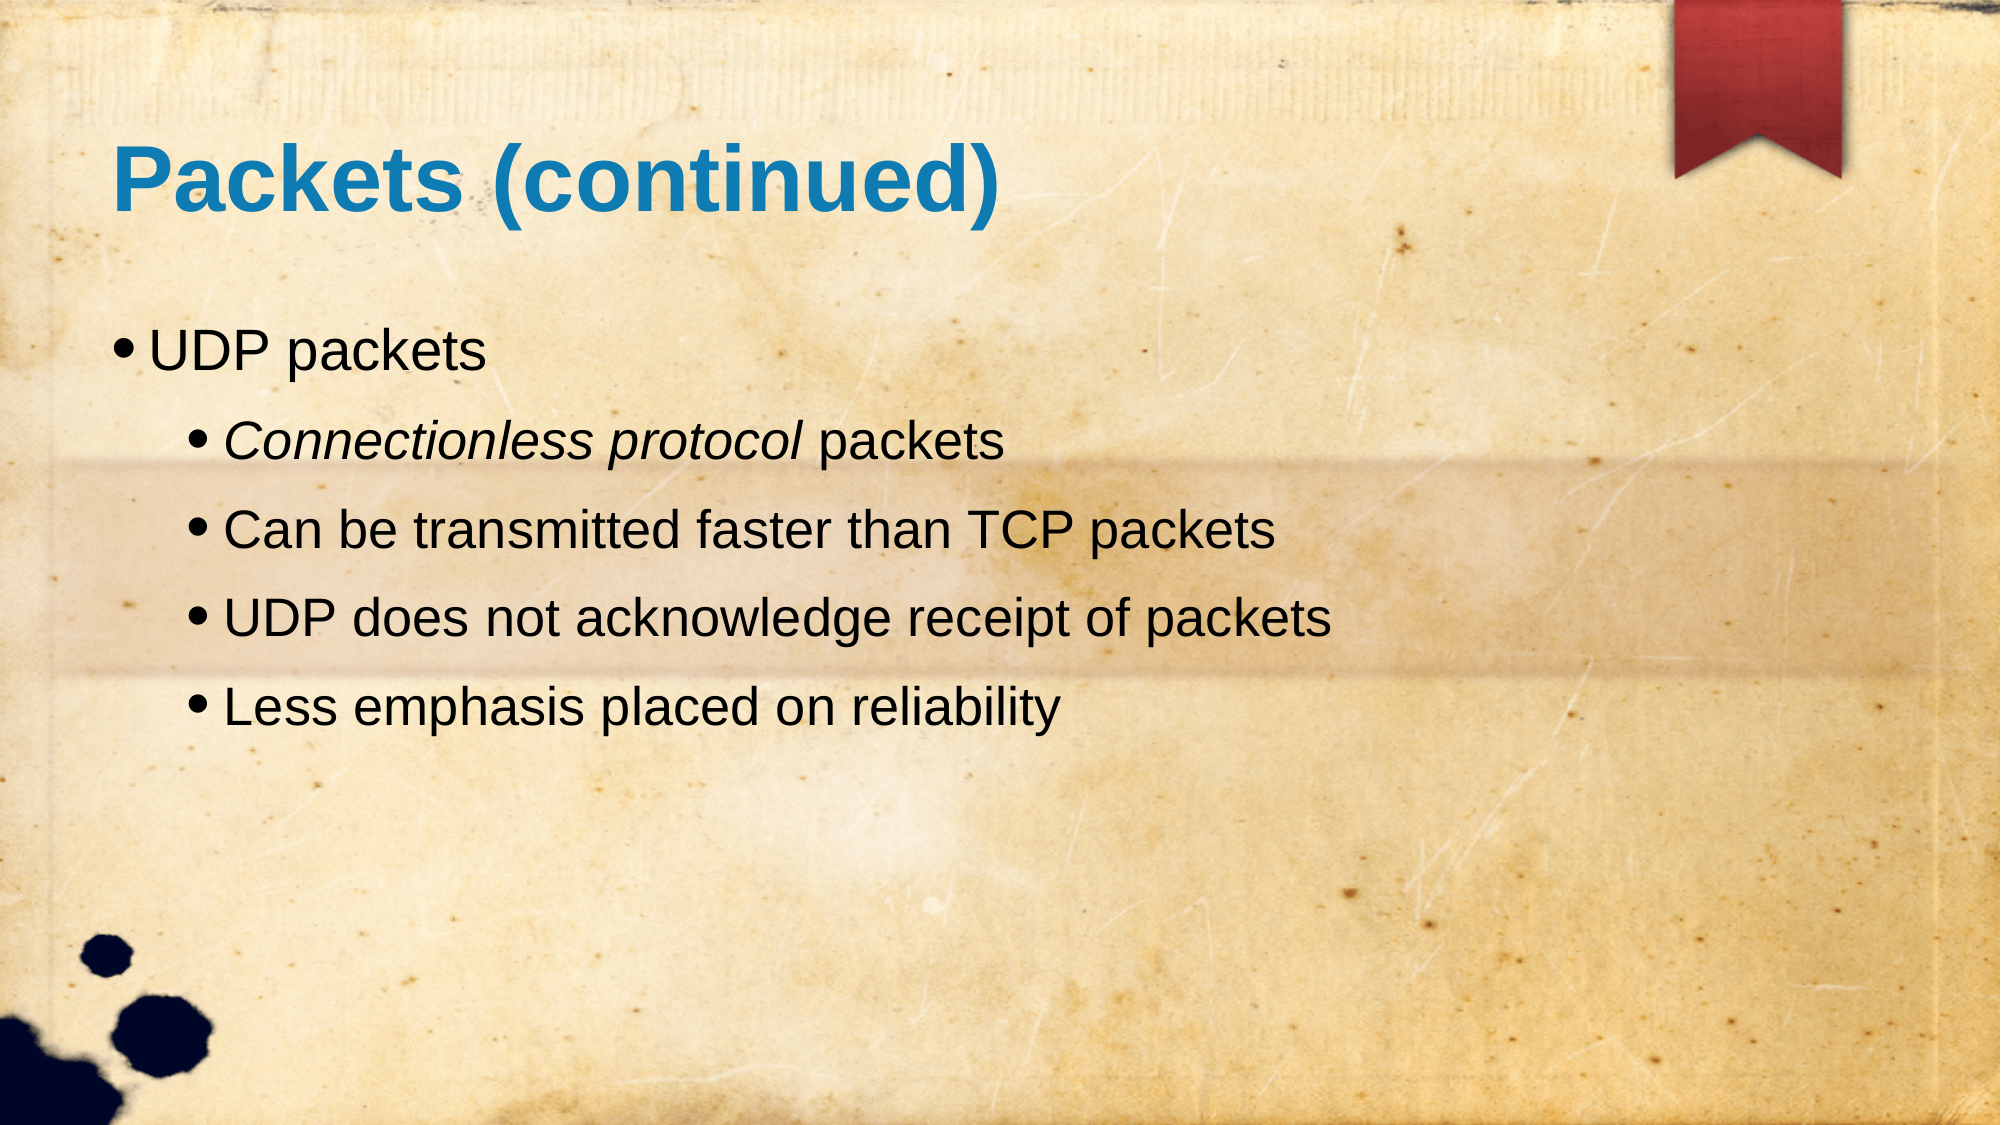

Packets (continued)
UDP packets
Connectionless protocol packets
Can be transmitted faster than TCP packets
UDP does not acknowledge receipt of packets
Less emphasis placed on reliability